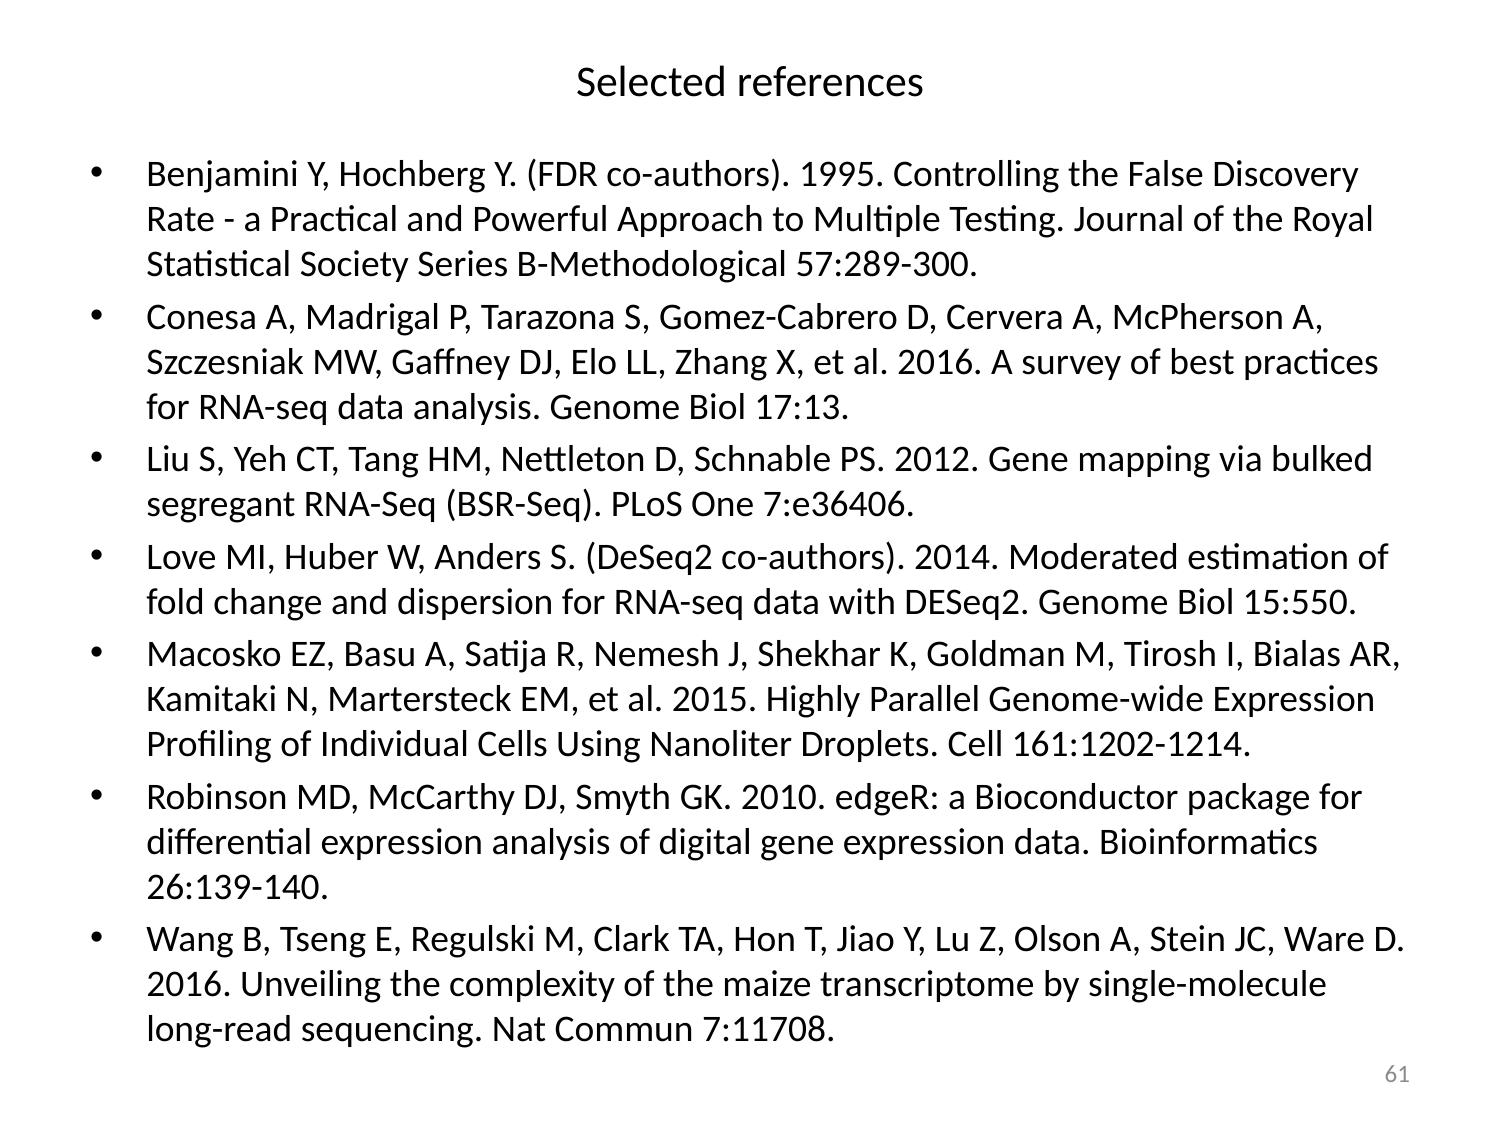

# Selected references
Benjamini Y, Hochberg Y. (FDR co-authors). 1995. Controlling the False Discovery Rate - a Practical and Powerful Approach to Multiple Testing. Journal of the Royal Statistical Society Series B-Methodological 57:289-300.
Conesa A, Madrigal P, Tarazona S, Gomez-Cabrero D, Cervera A, McPherson A, Szczesniak MW, Gaffney DJ, Elo LL, Zhang X, et al. 2016. A survey of best practices for RNA-seq data analysis. Genome Biol 17:13.
Liu S, Yeh CT, Tang HM, Nettleton D, Schnable PS. 2012. Gene mapping via bulked segregant RNA-Seq (BSR-Seq). PLoS One 7:e36406.
Love MI, Huber W, Anders S. (DeSeq2 co-authors). 2014. Moderated estimation of fold change and dispersion for RNA-seq data with DESeq2. Genome Biol 15:550.
Macosko EZ, Basu A, Satija R, Nemesh J, Shekhar K, Goldman M, Tirosh I, Bialas AR, Kamitaki N, Martersteck EM, et al. 2015. Highly Parallel Genome-wide Expression Profiling of Individual Cells Using Nanoliter Droplets. Cell 161:1202-1214.
Robinson MD, McCarthy DJ, Smyth GK. 2010. edgeR: a Bioconductor package for differential expression analysis of digital gene expression data. Bioinformatics 26:139-140.
Wang B, Tseng E, Regulski M, Clark TA, Hon T, Jiao Y, Lu Z, Olson A, Stein JC, Ware D. 2016. Unveiling the complexity of the maize transcriptome by single-molecule long-read sequencing. Nat Commun 7:11708.
61